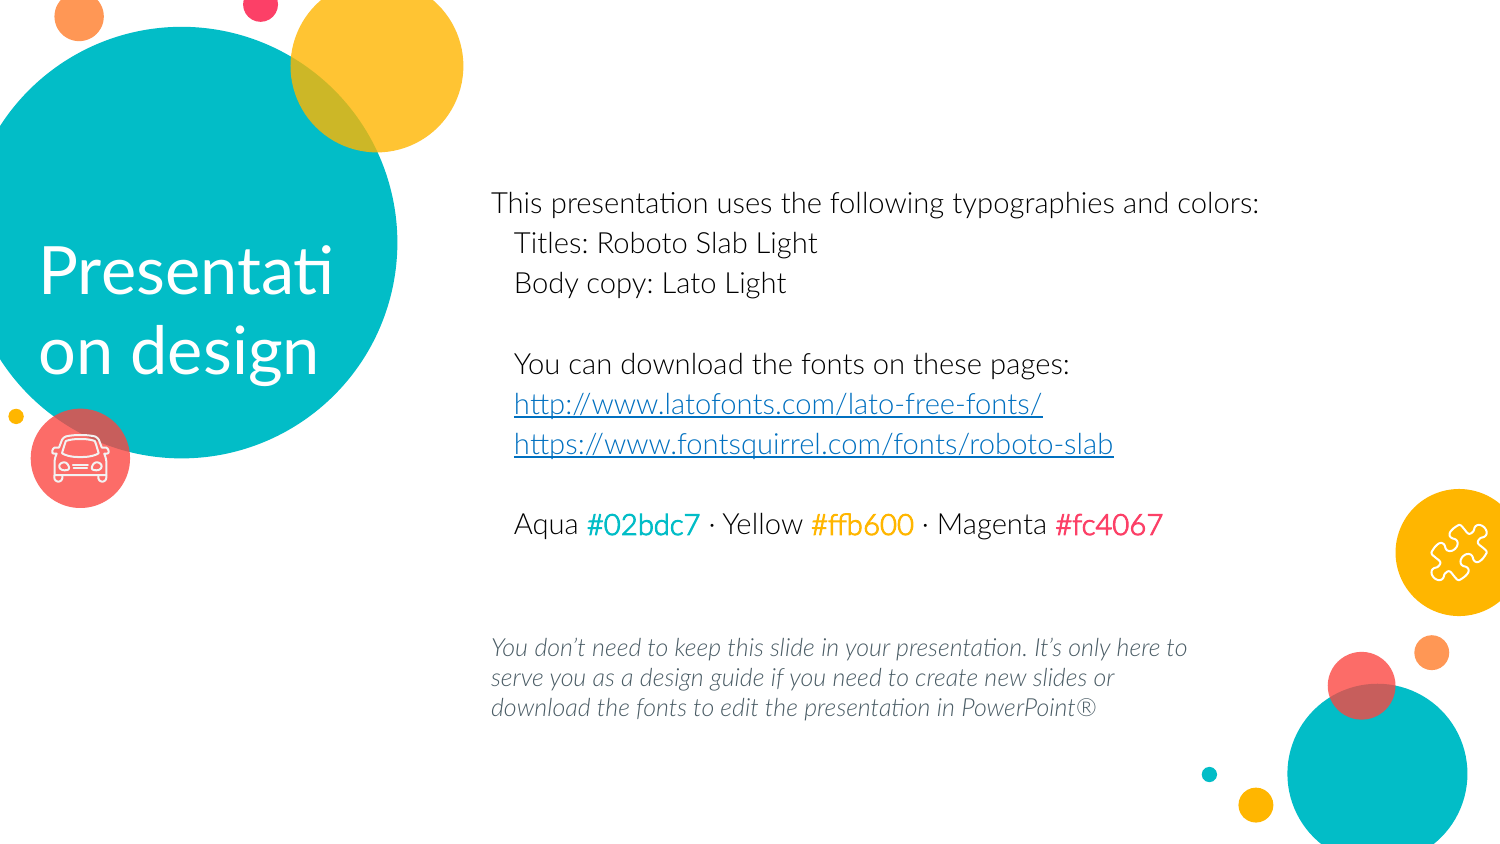

31
# Presentation design
This presentation uses the following typographies and colors:
Titles: Roboto Slab Light
Body copy: Lato Light

You can download the fonts on these pages:
http://www.latofonts.com/lato-free-fonts/
https://www.fontsquirrel.com/fonts/roboto-slab

Aqua #02bdc7 · Yellow #ffb600 · Magenta #fc4067

You don’t need to keep this slide in your presentation. It’s only here to serve you as a design guide if you need to create new slides or download the fonts to edit the presentation in PowerPoint®